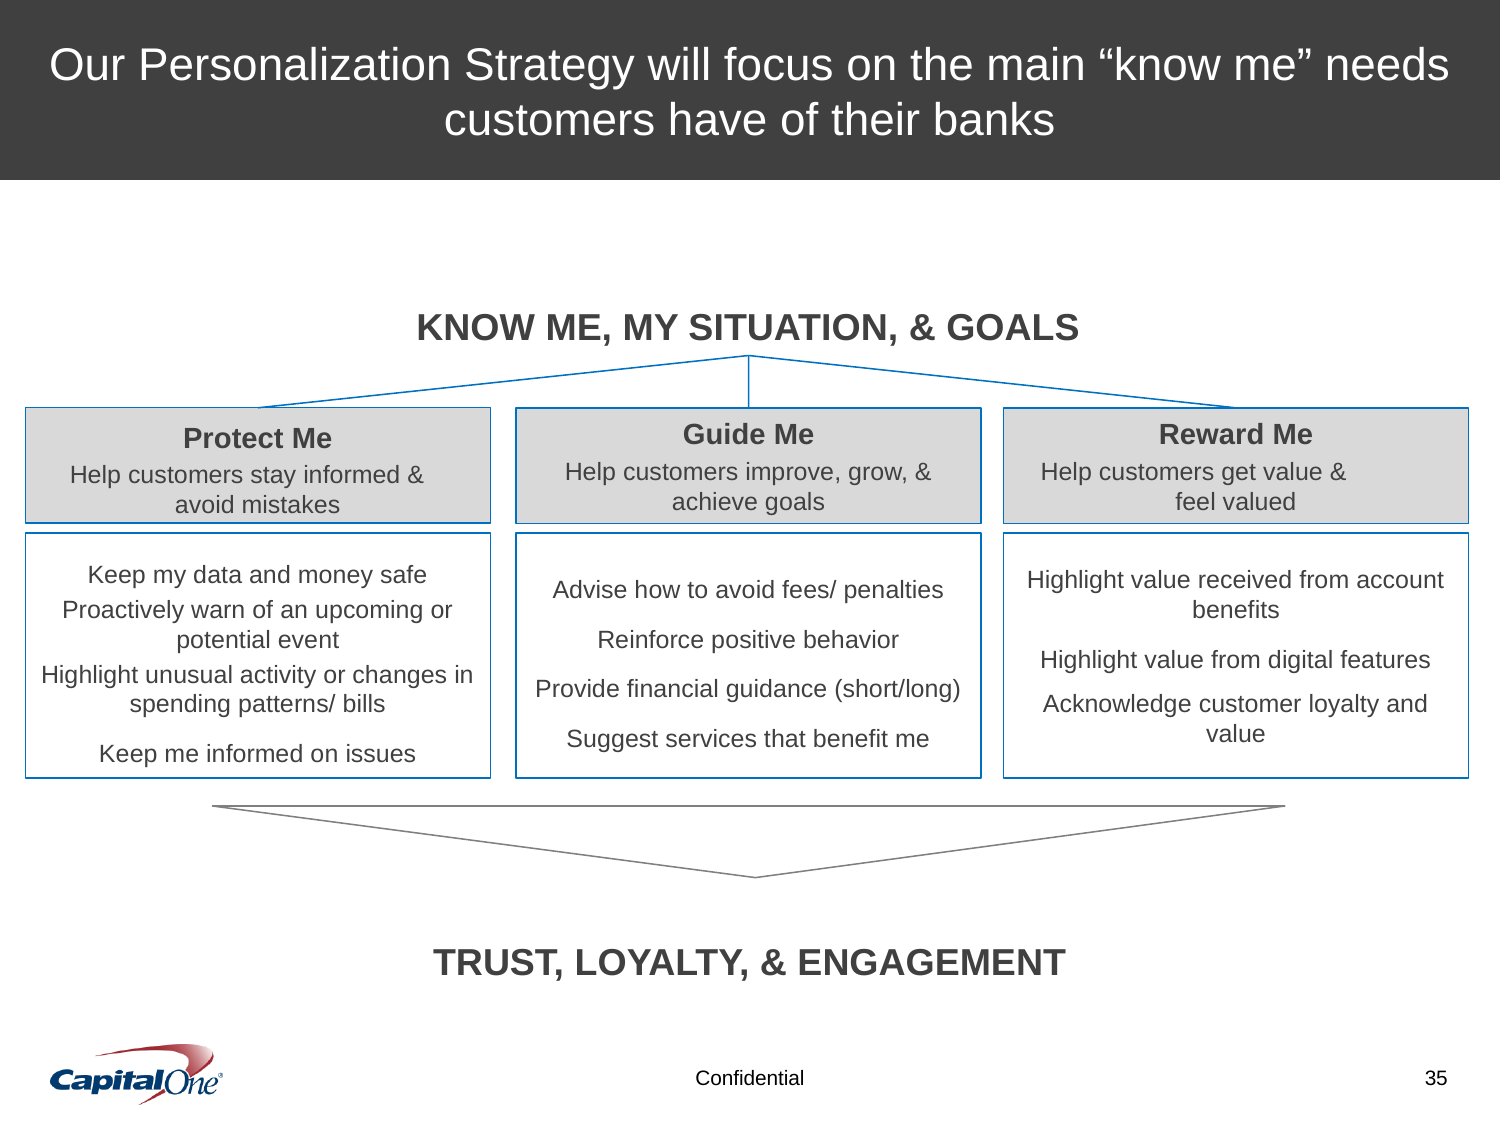

Our Personalization Strategy will focus on the main “know me” needs customers have of their banks
KNOW ME, MY SITUATION, & GOALS
Protect Me
Help customers stay informed &    avoid mistakes
Guide Me
Help customers improve, grow, & achieve goals
Reward Me
Help customers get value &             feel valued
Keep my data and money safe
Proactively warn of an upcoming or potential event
Highlight unusual activity or changes in spending patterns/ bills
Keep me informed on issues
Advise how to avoid fees/ penalties
Reinforce positive behavior
Provide financial guidance (short/long)
Suggest services that benefit me
Highlight value received from account benefits
Highlight value from digital features

Acknowledge customer loyalty and value

TRUST, LOYALTY, & ENGAGEMENT